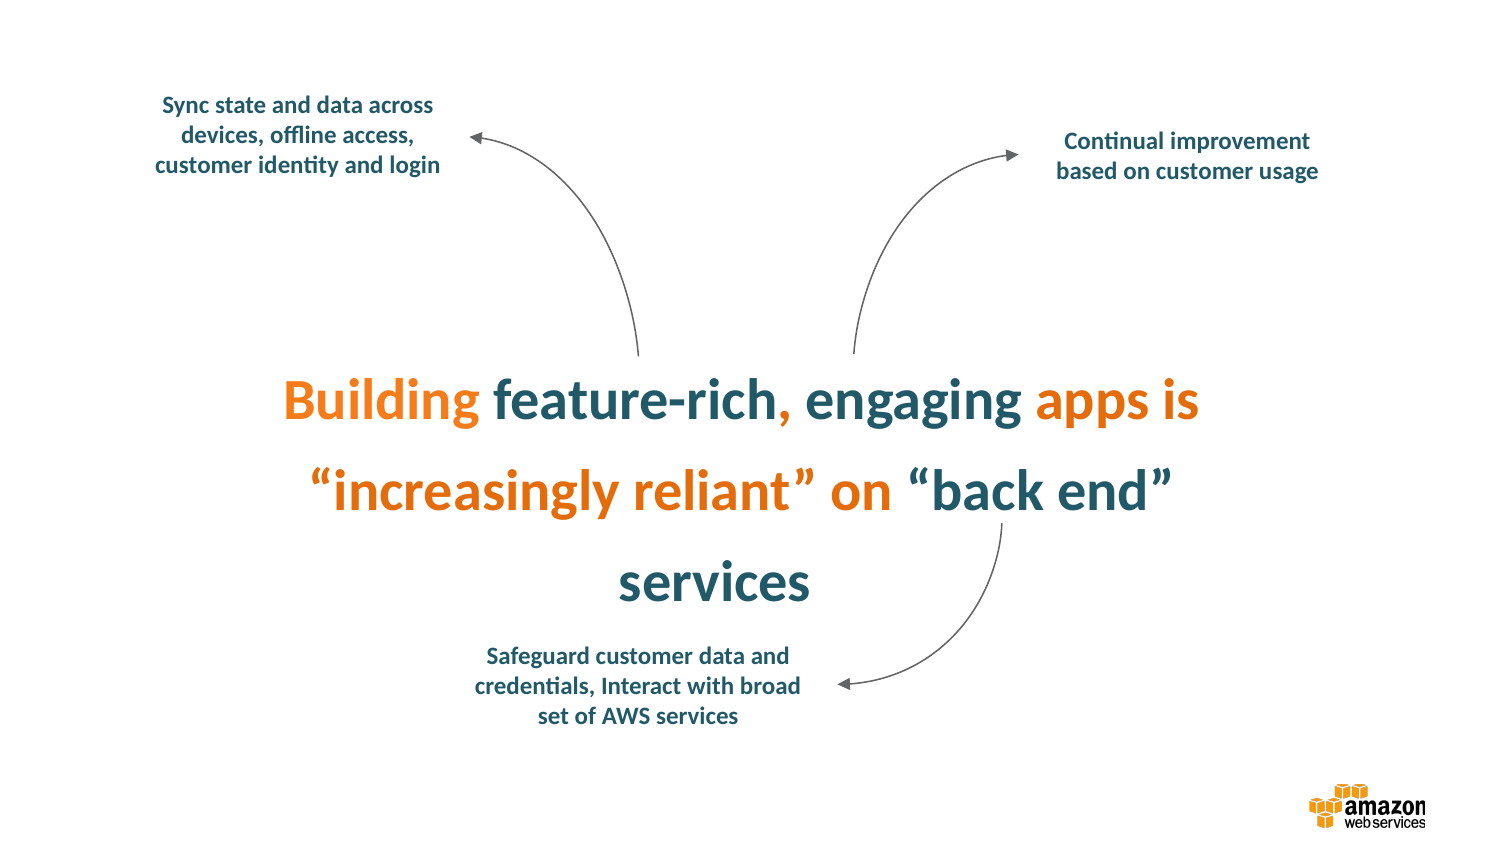

Sync state and data across devices, offline access, customer identity and login
Continual improvement based on customer usage

Building feature-rich, engaging apps is “increasingly reliant” on “back end” services

Safeguard customer data and credentials, Interact with broad set of AWS services